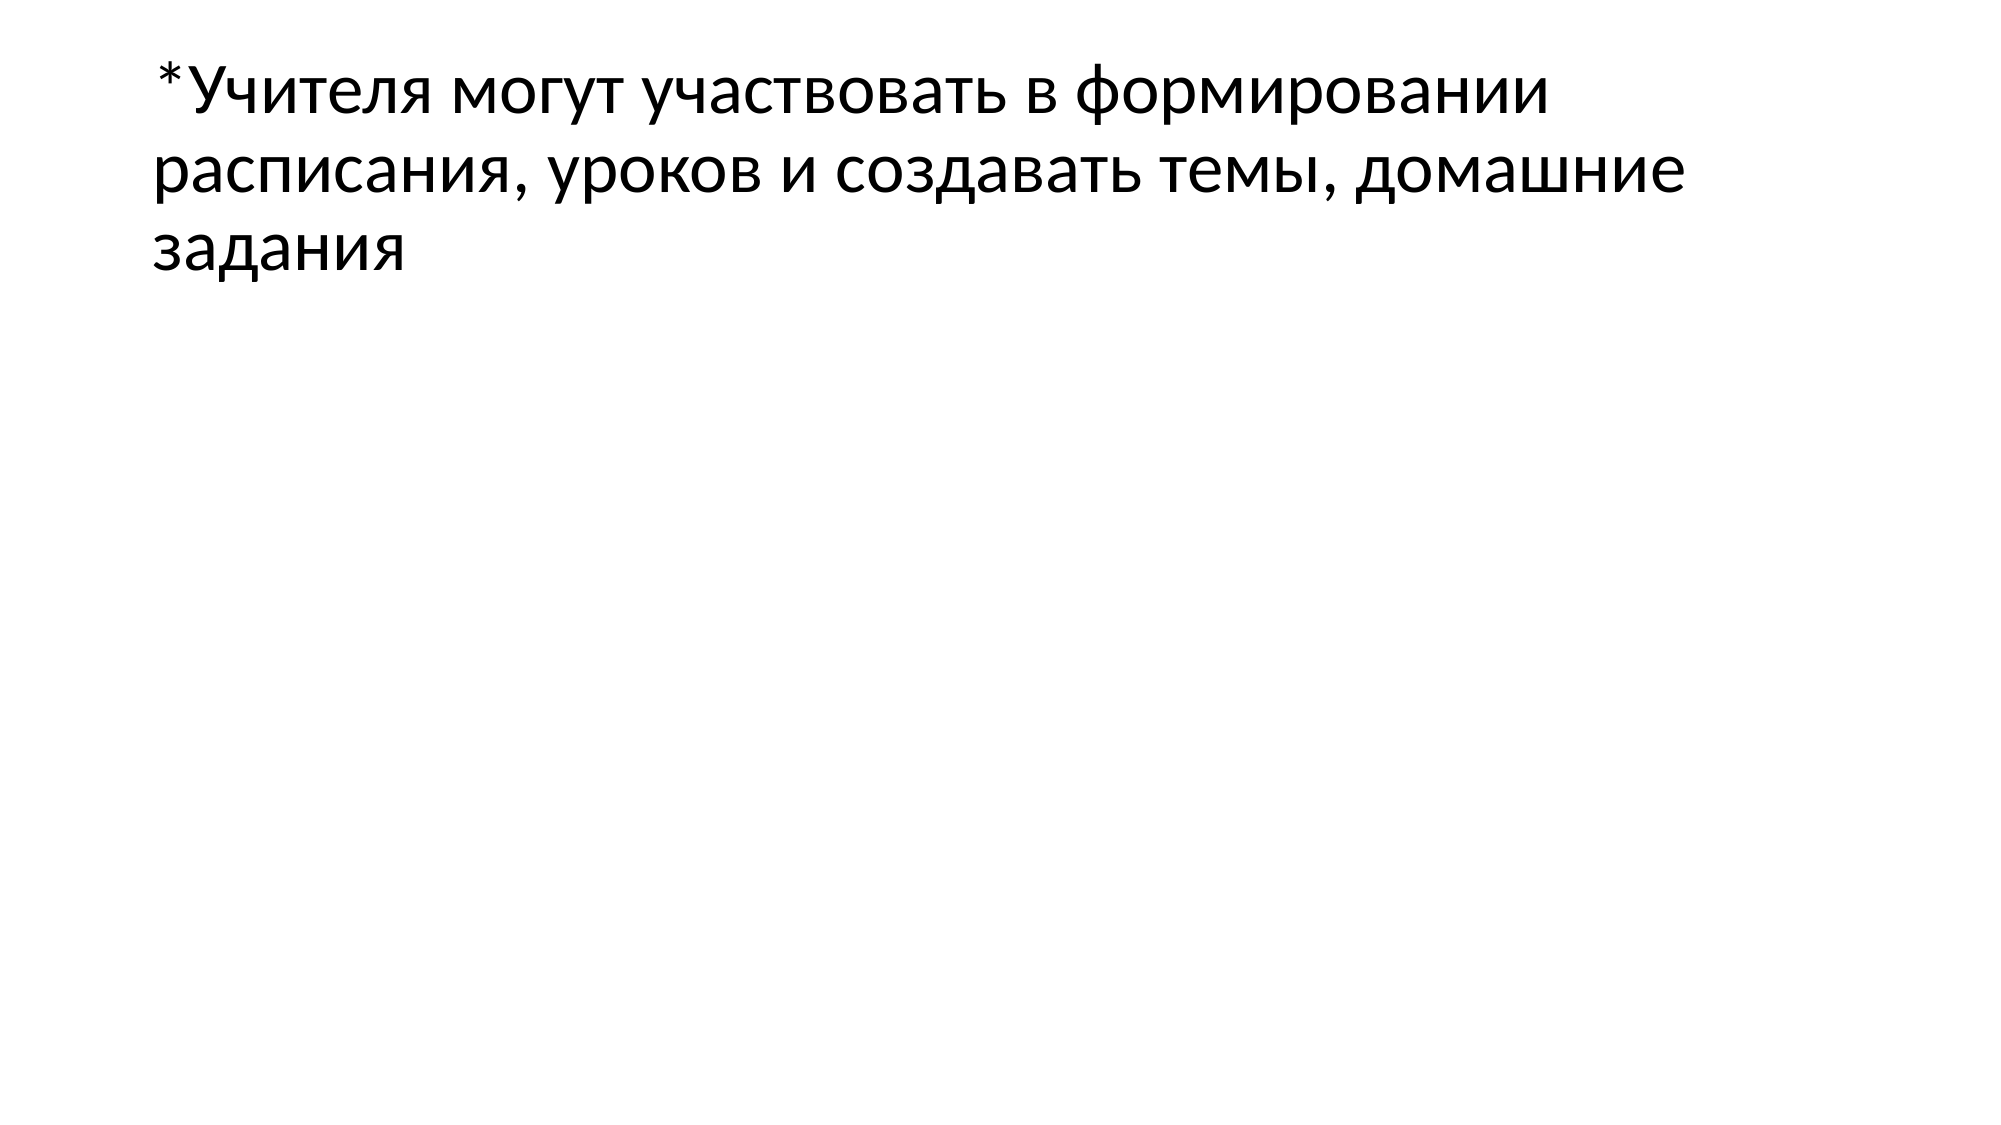

# *Учителя могут участвовать в формировании расписания, уроков и создавать темы, домашние задания